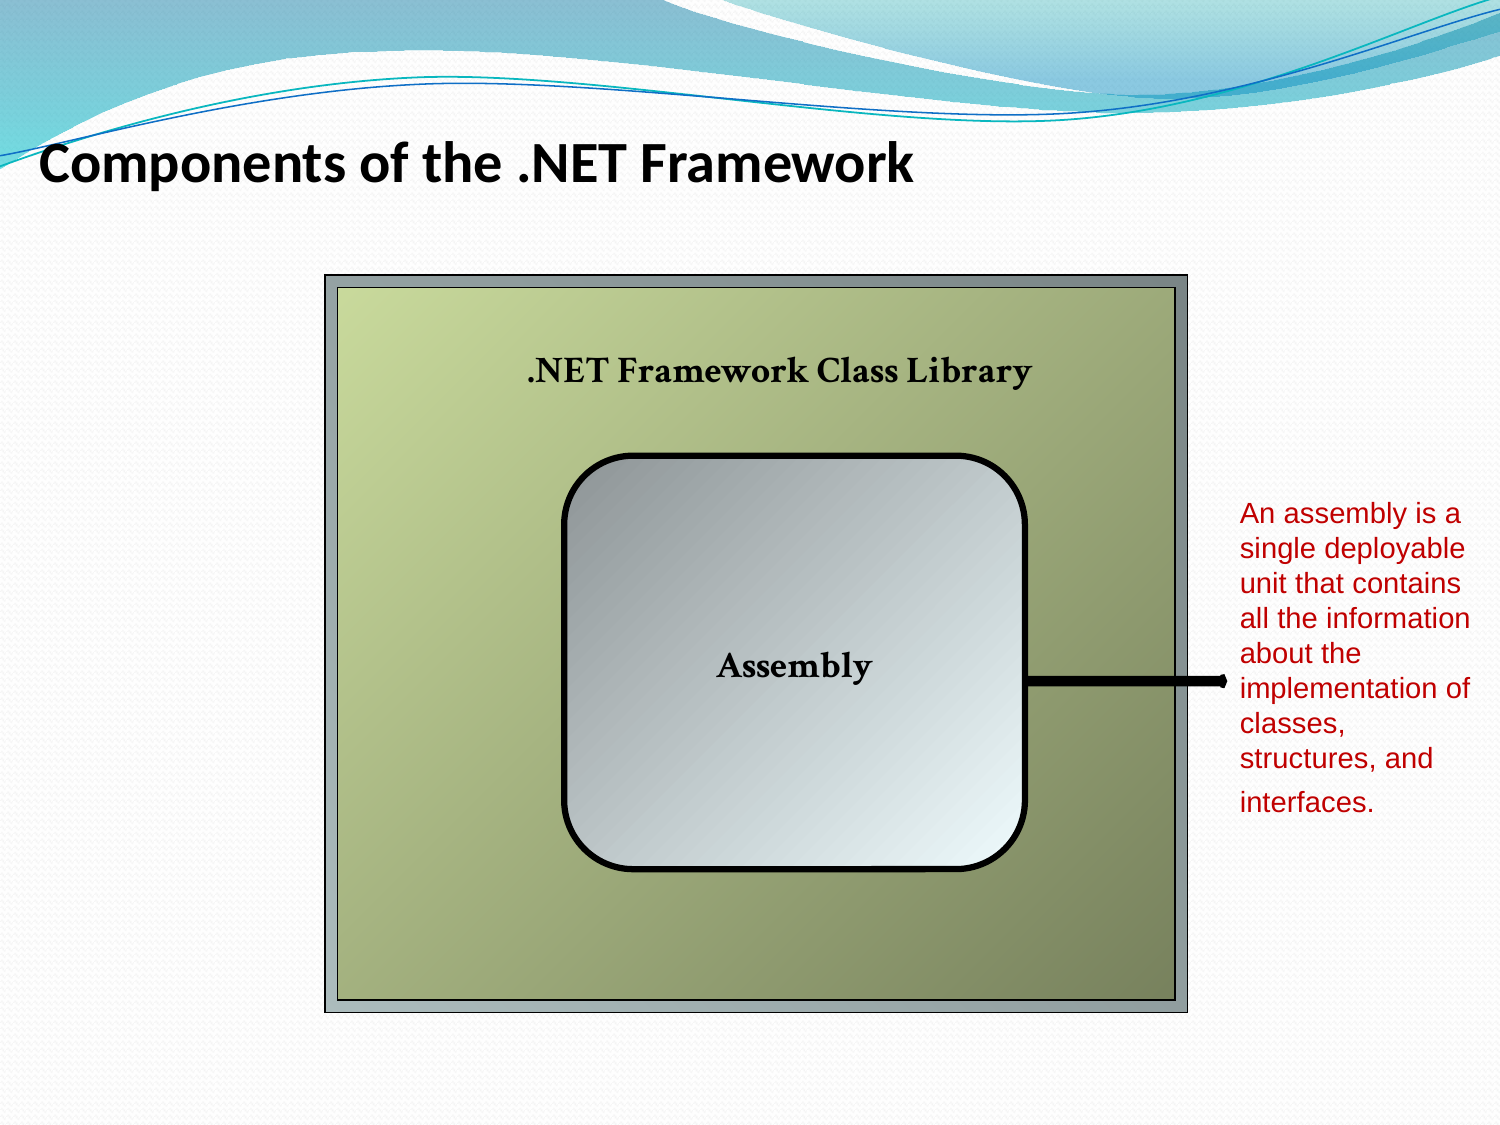

Components of the .NET Framework

.NET Framework Class Library
Assembly
An assembly is a single deployable unit that contains all the information about the implementation of classes, structures, and interfaces.